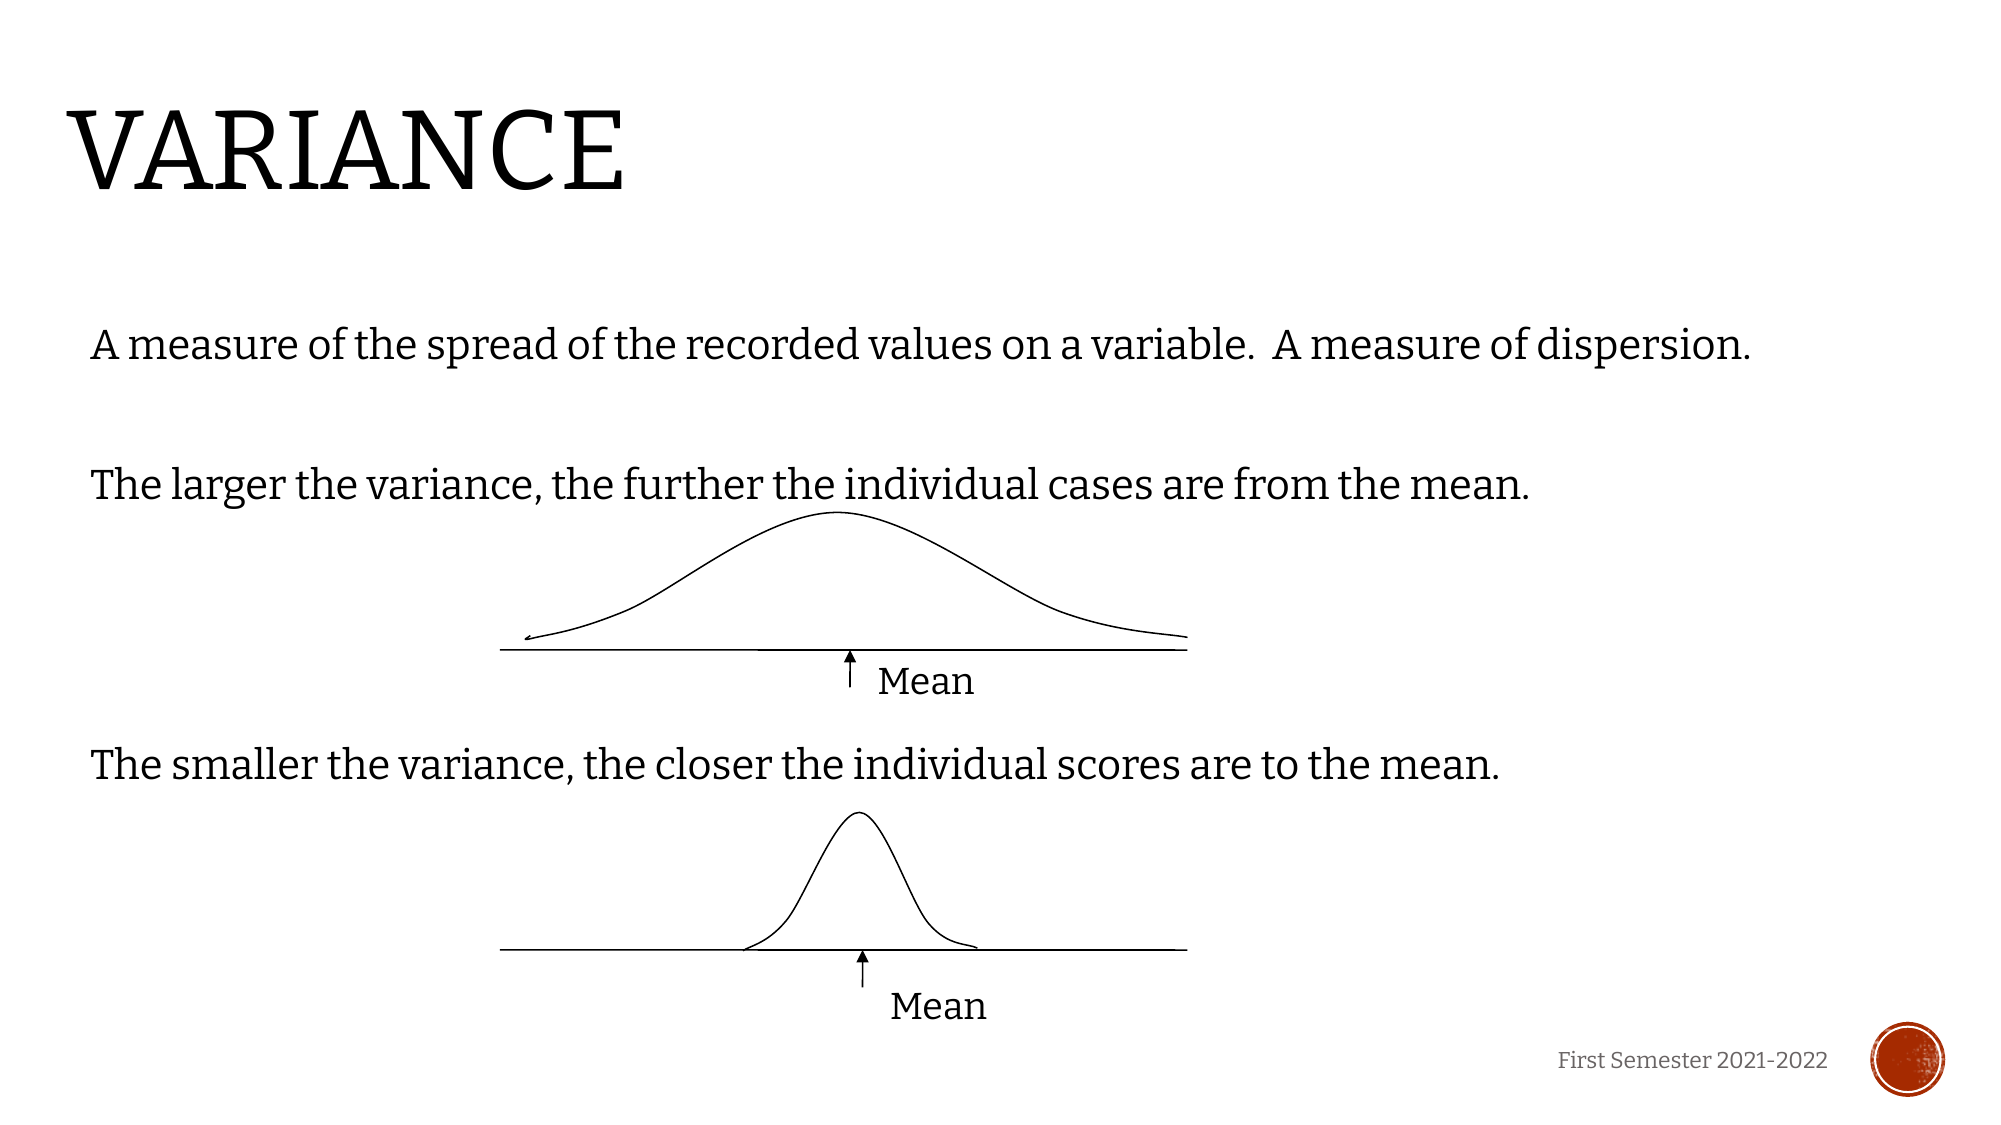

# Variance
A measure of the spread of the recorded values on a variable.  A measure of dispersion.

The larger the variance, the further the individual cases are from the mean.

The smaller the variance, the closer the individual scores are to the mean.

Mean

Mean
First Semester 2021-2022